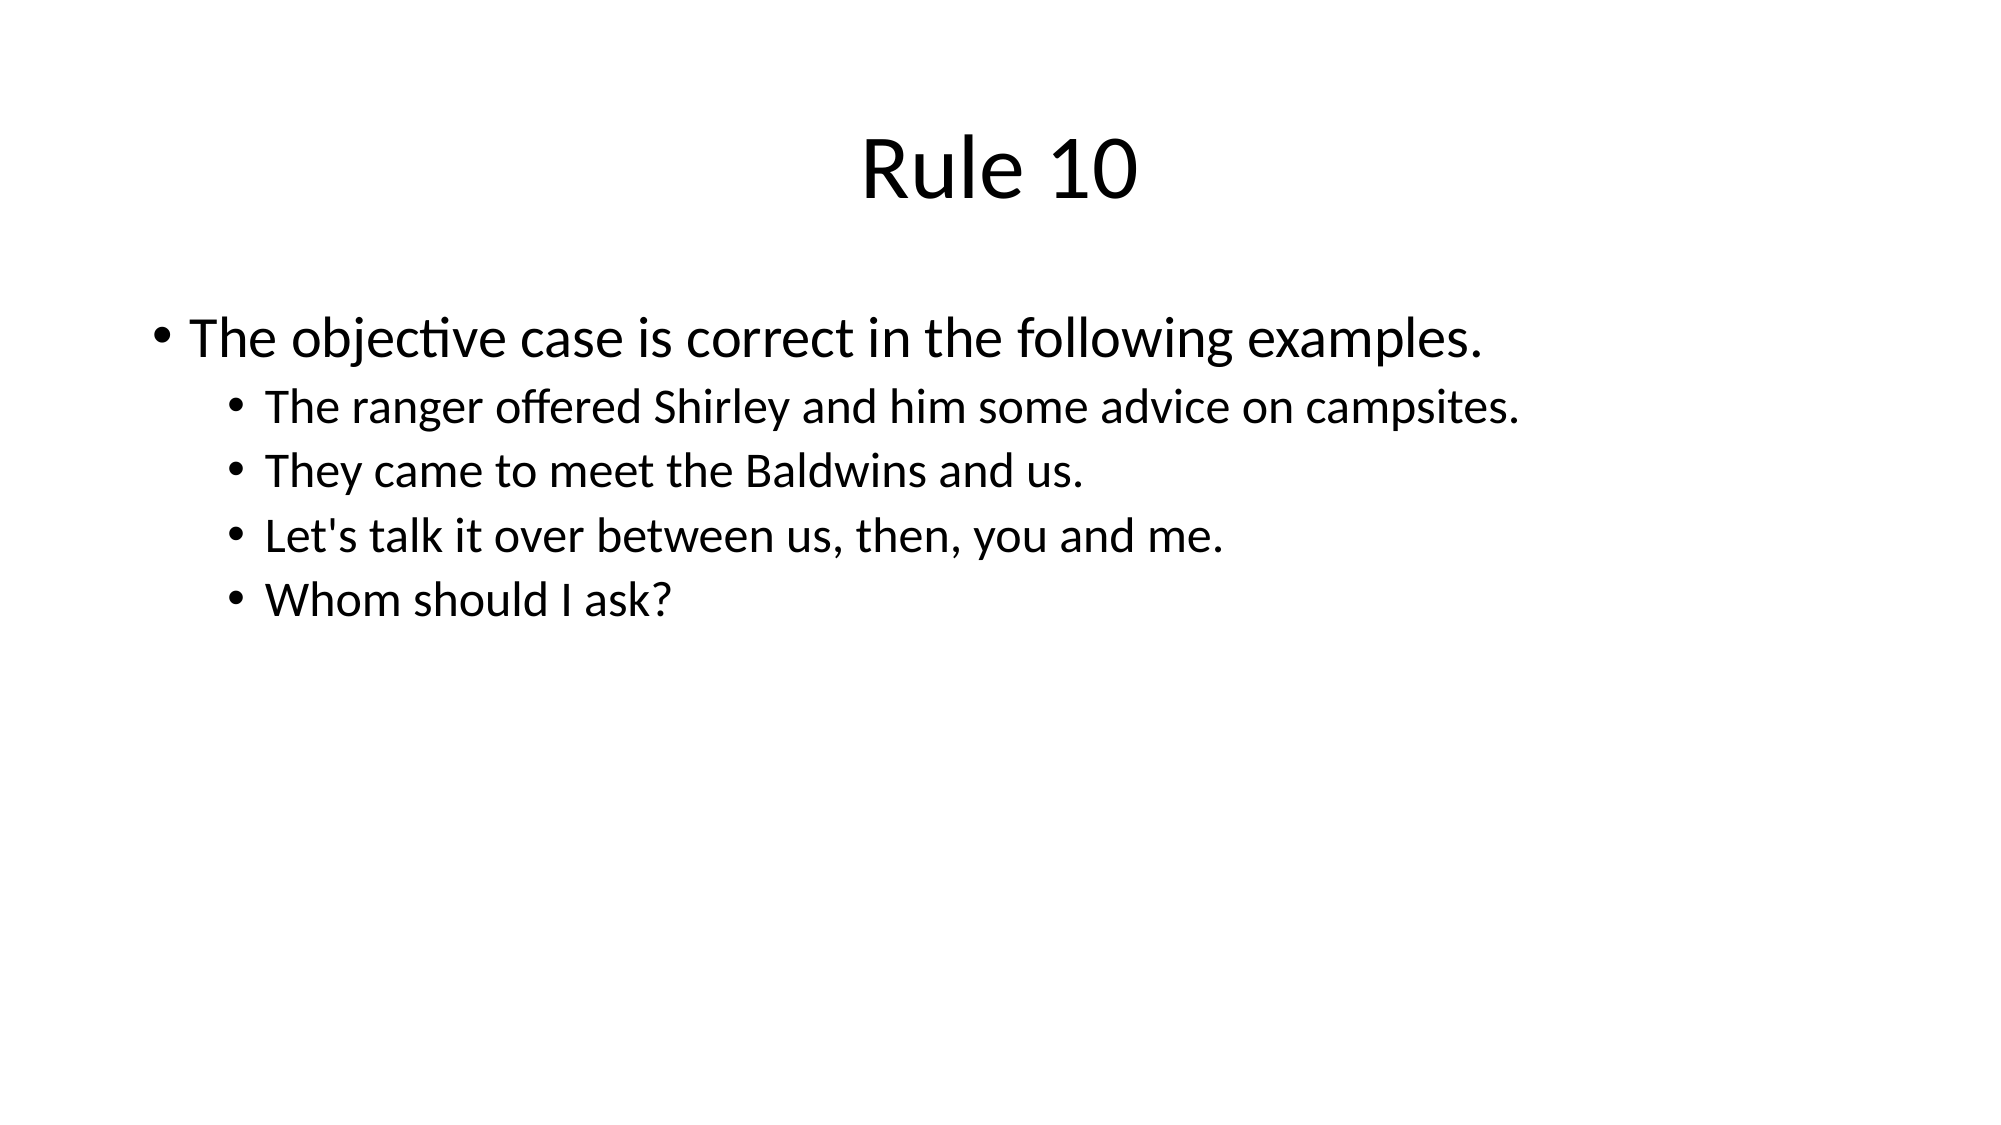

# Rule 10
The objective case is correct in the following examples.
The ranger offered Shirley and him some advice on campsites.
They came to meet the Baldwins and us.
Let's talk it over between us, then, you and me.
Whom should I ask?